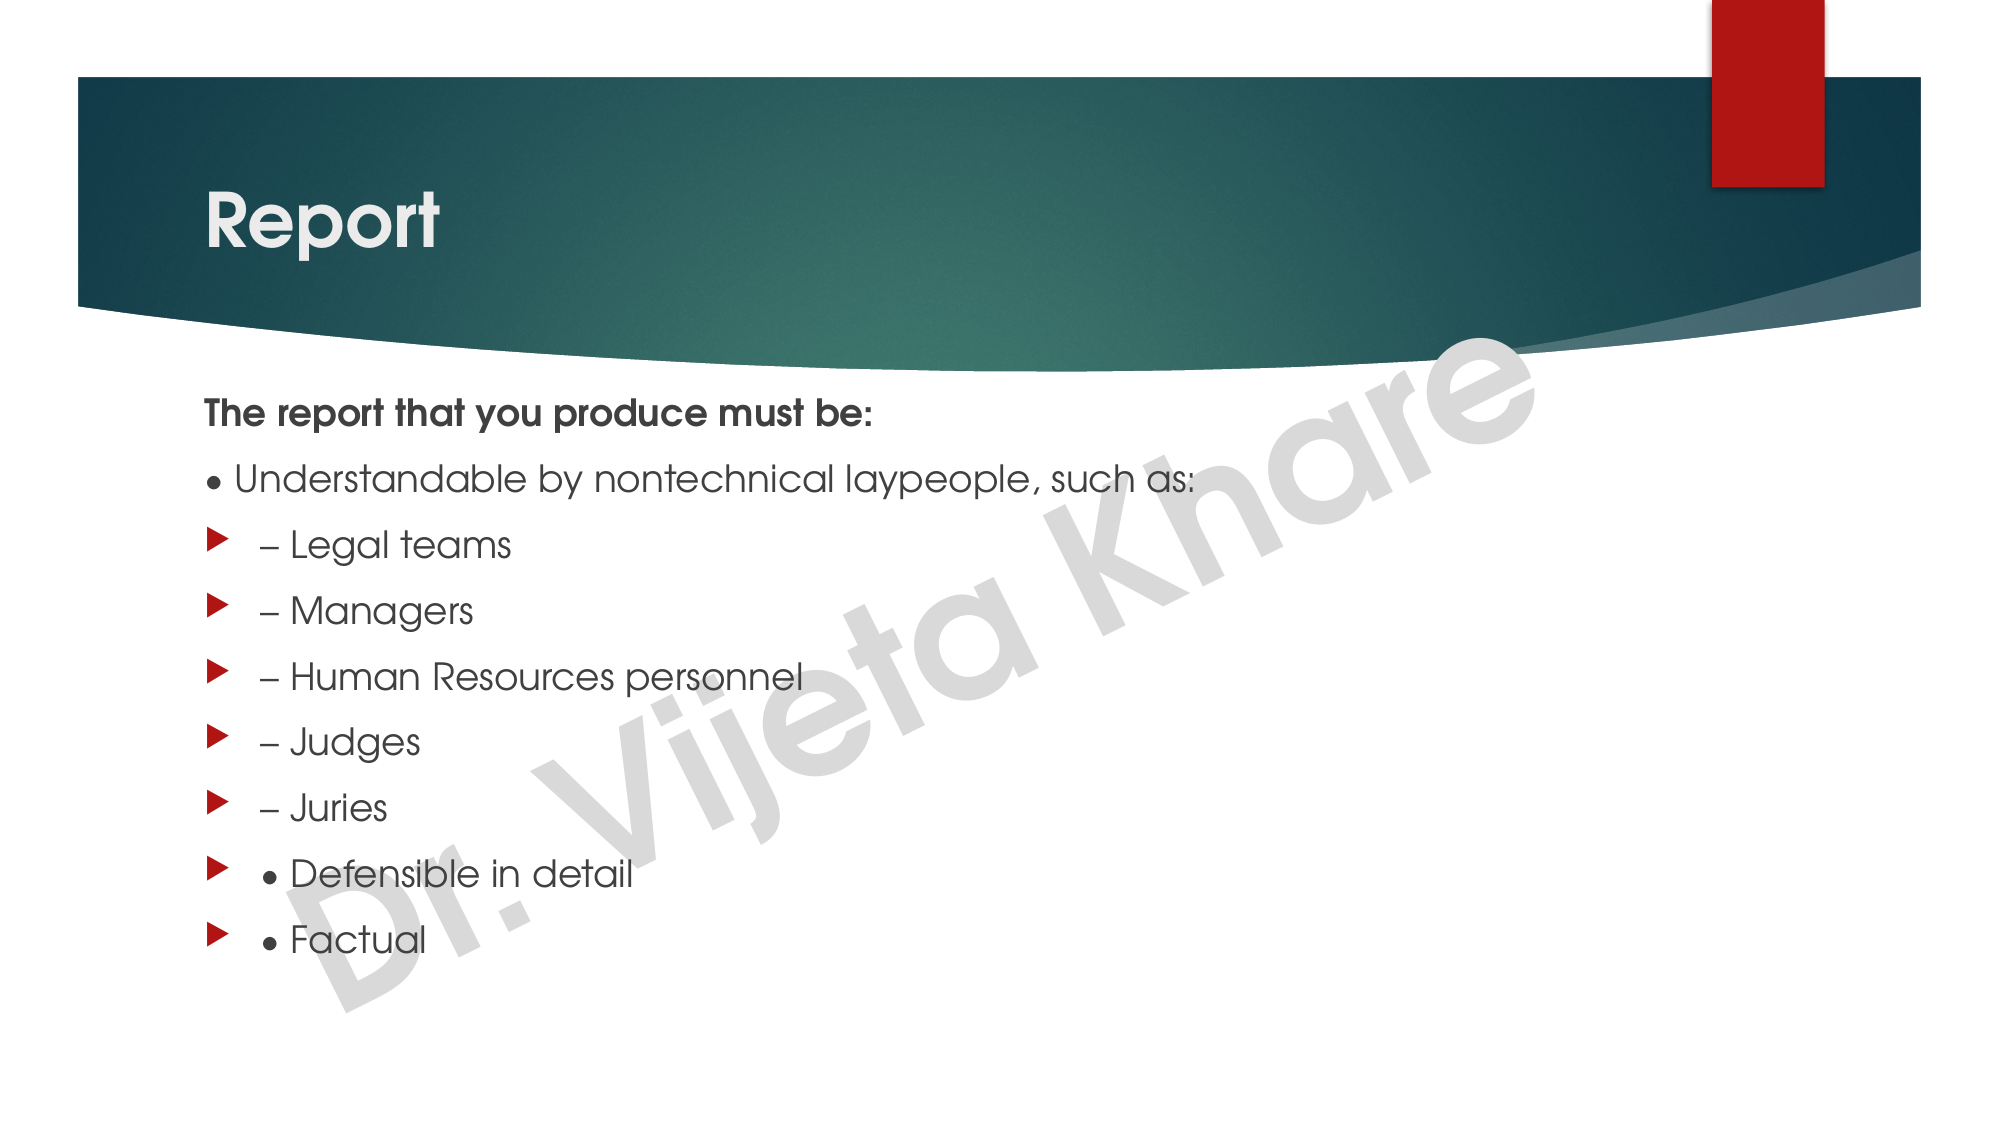

# Report
The report that you produce must be:
• Understandable by nontechnical laypeople, such as:
– Legal teams
– Managers
– Human Resources personnel
– Judges
– Juries
• Defensible in detail
• Factual